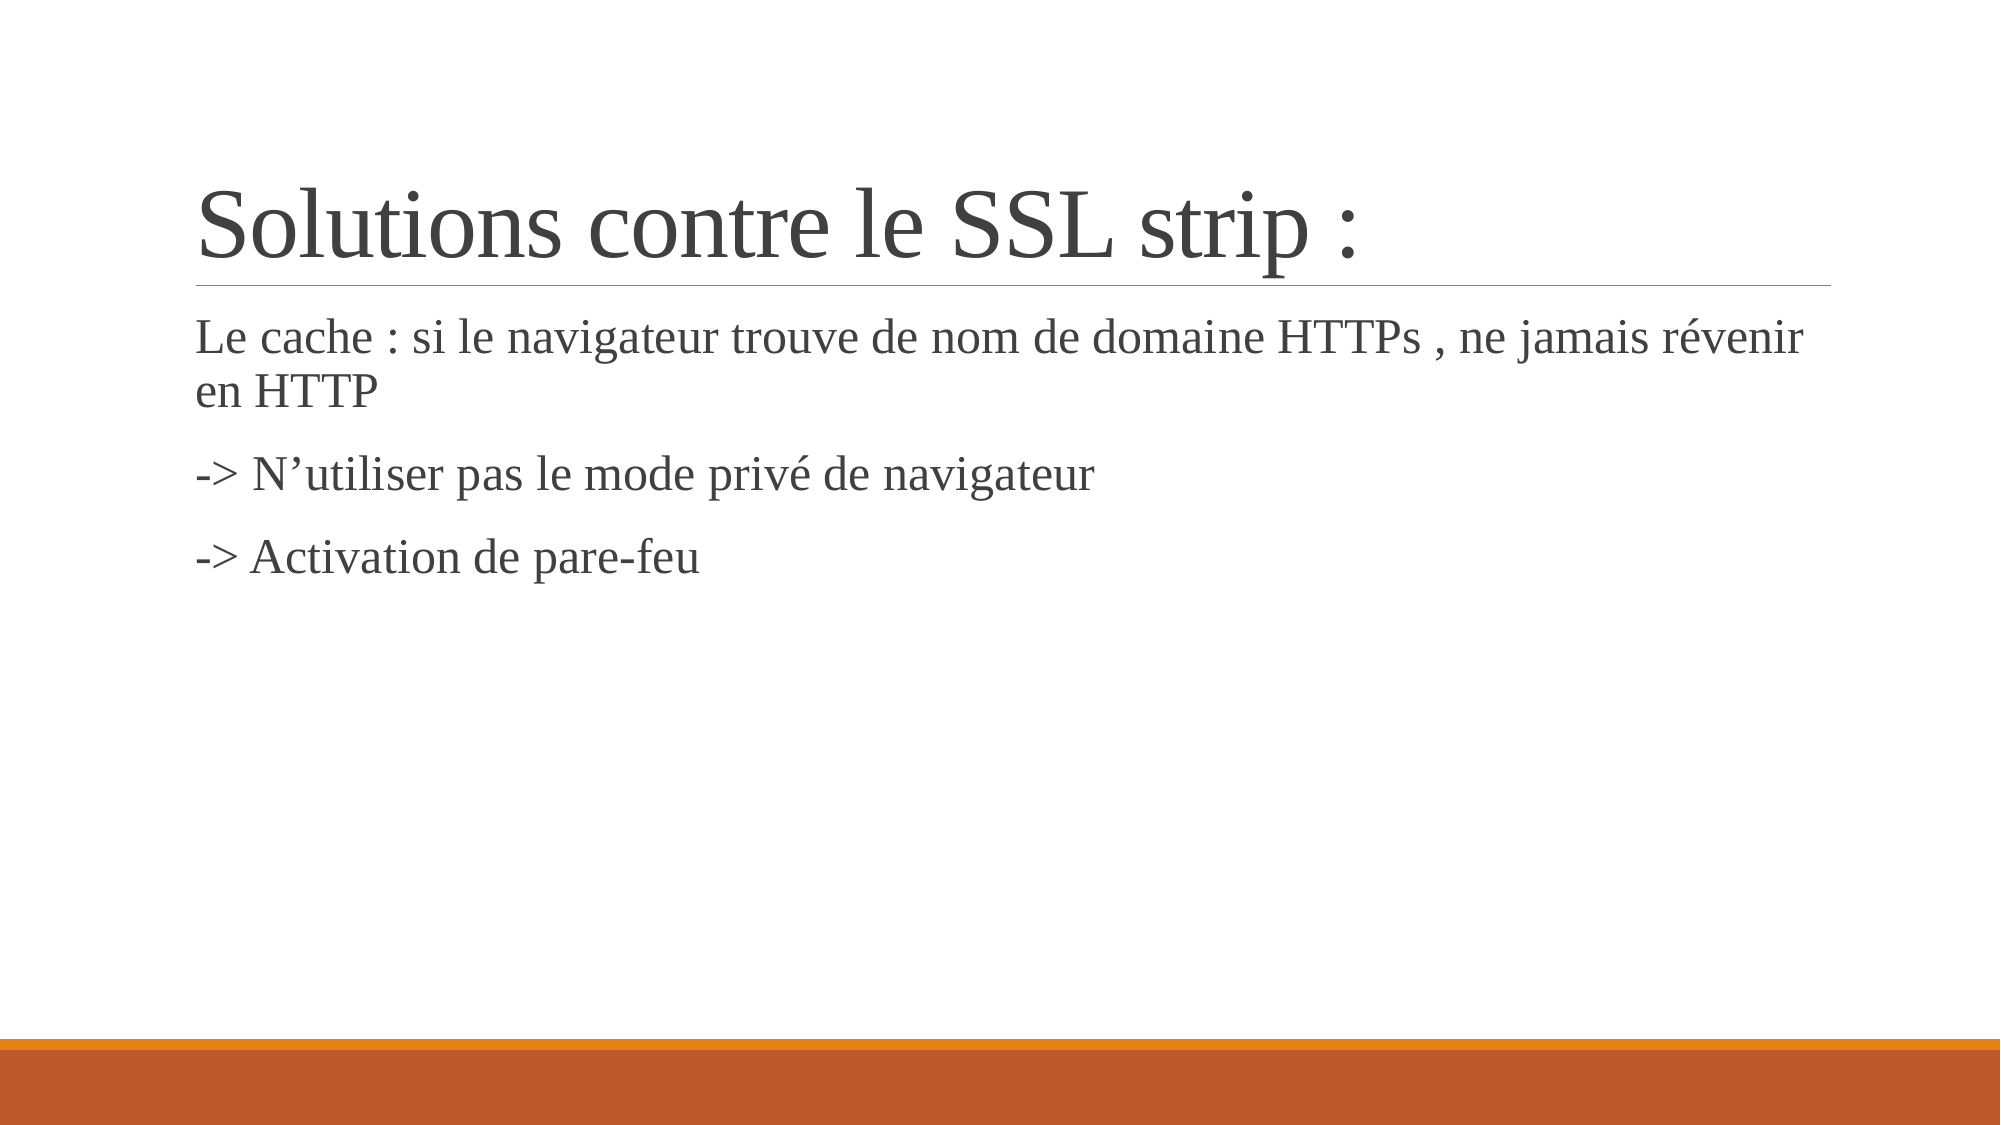

# Solutions contre le SSL strip :
Le cache : si le navigateur trouve de nom de domaine HTTPs , ne jamais révenir en HTTP
-> N’utiliser pas le mode privé de navigateur
-> Activation de pare-feu